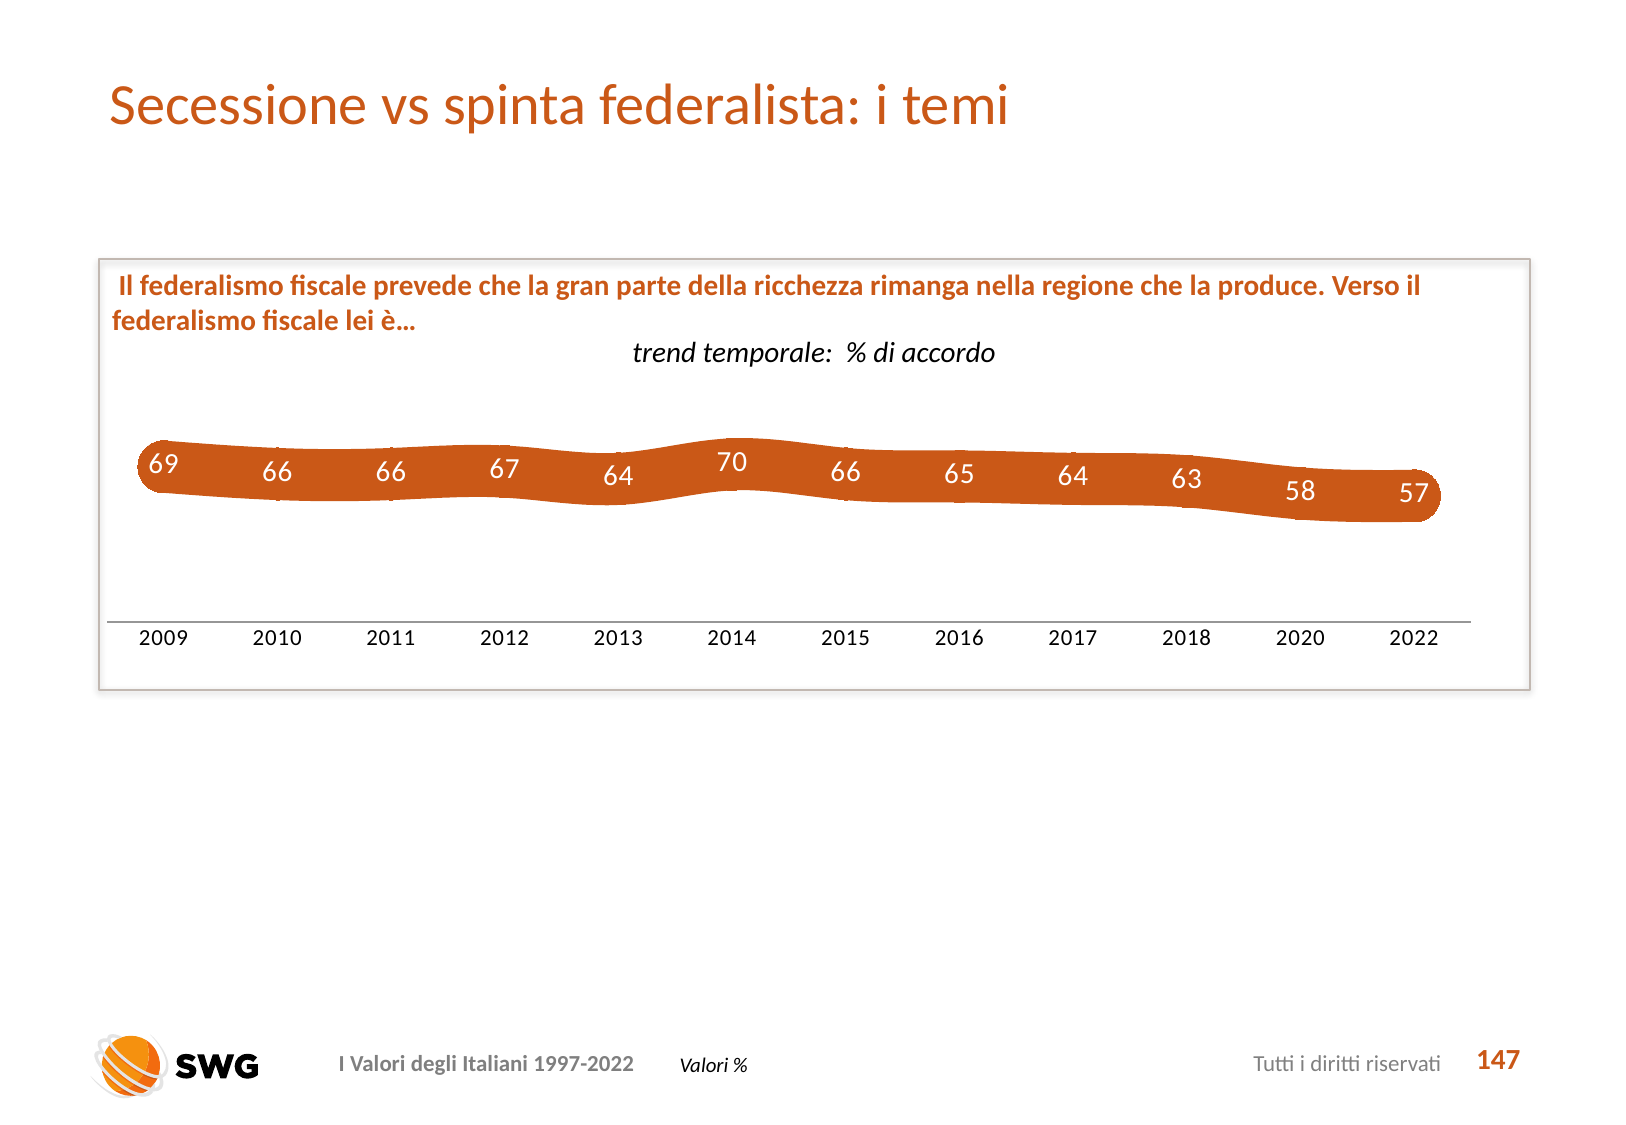

# Secessione vs spinta federalista: i temi

 Il federalismo fiscale prevede che la gran parte della ricchezza rimanga nella regione che la produce. Verso il federalismo fiscale lei è…

trend temporale:  % di accordo

### Chart

| Category |  |
|---|---|
| 2009 | 69.0 |
| 2010 | 66.0 |
| 2011 | 66.0 |
| 2012 | 67.0 |
| 2013 | 64.0 |
| 2014 | 70.0 |
| 2015 | 66.0 |
| 2016 | 65.0 |
| 2017 | 64.0 |
| 2018 | 63.0 |
| 2020 | 58.0 |
| 2022 | 57.0 |
147
Valori %